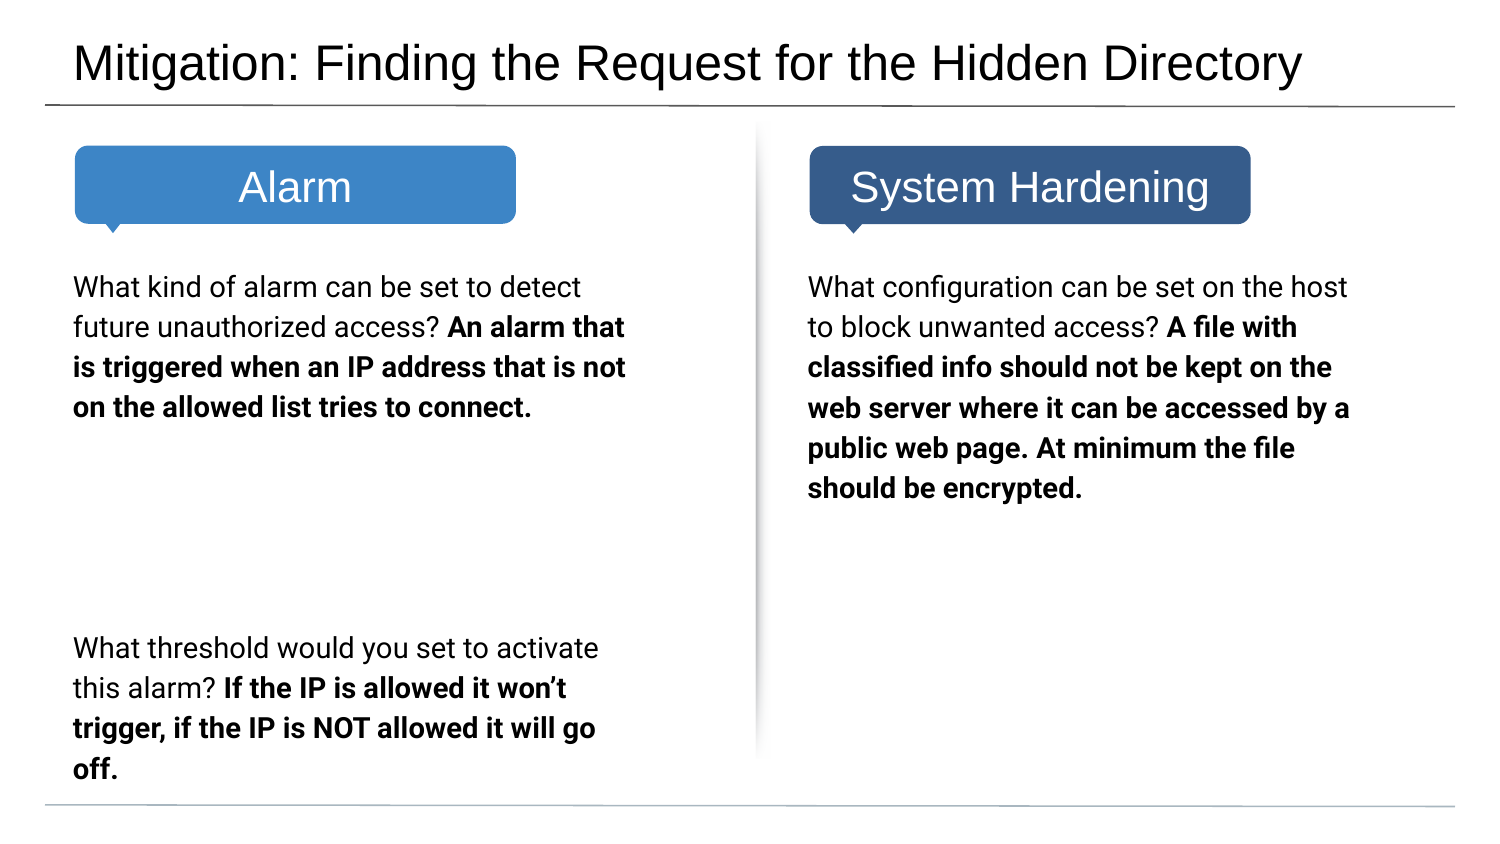

# Mitigation: Finding the Request for the Hidden Directory
What kind of alarm can be set to detect future unauthorized access? An alarm that is triggered when an IP address that is not on the allowed list tries to connect.

What threshold would you set to activate this alarm? If the IP is allowed it won’t trigger, if the IP is NOT allowed it will go off.

What configuration can be set on the host to block unwanted access? A file with classified info should not be kept on the web server where it can be accessed by a public web page. At minimum the file should be encrypted.